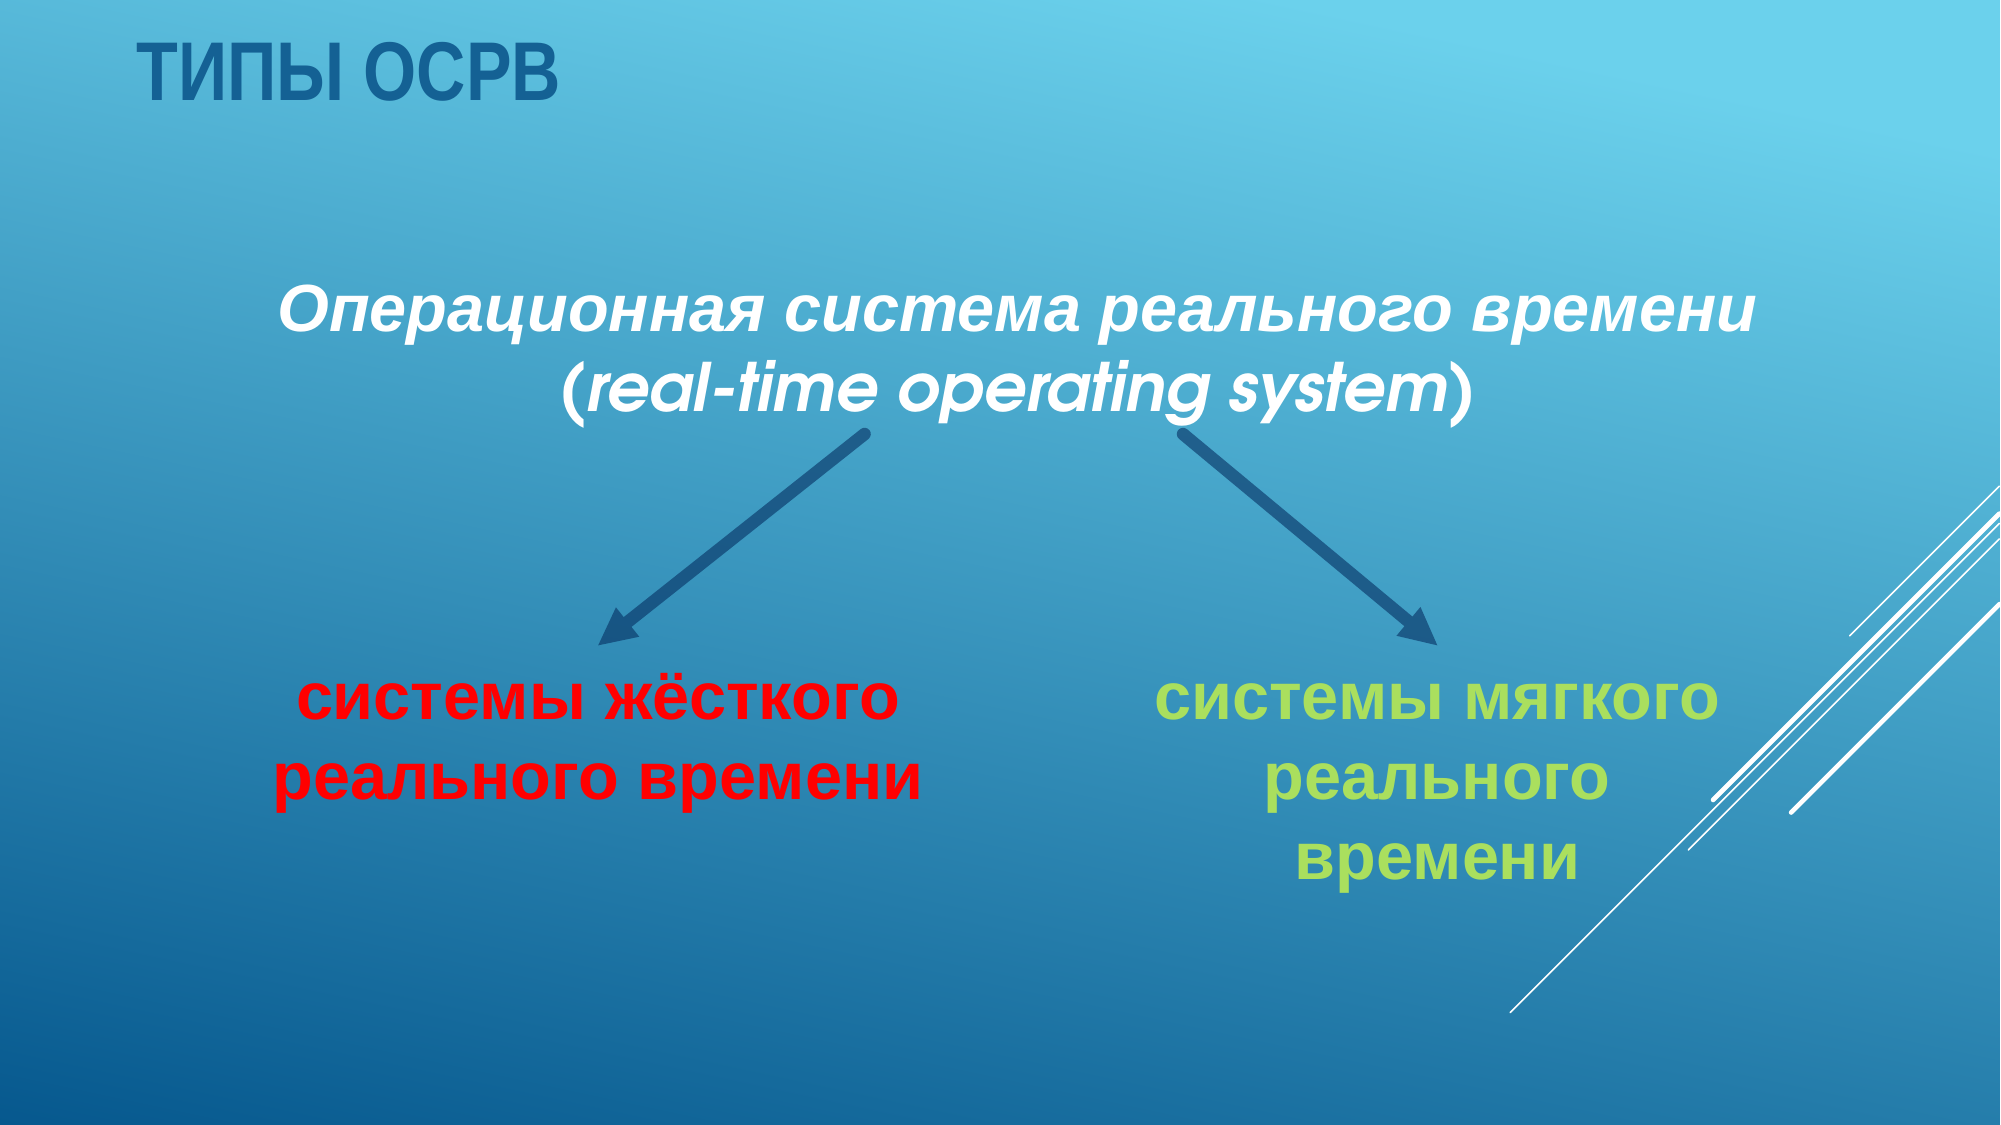

# Типы ОСРВ
Операционная система реального времени
(real-time operating system)
системы жёсткого реального времени
системы мягкого реального времени